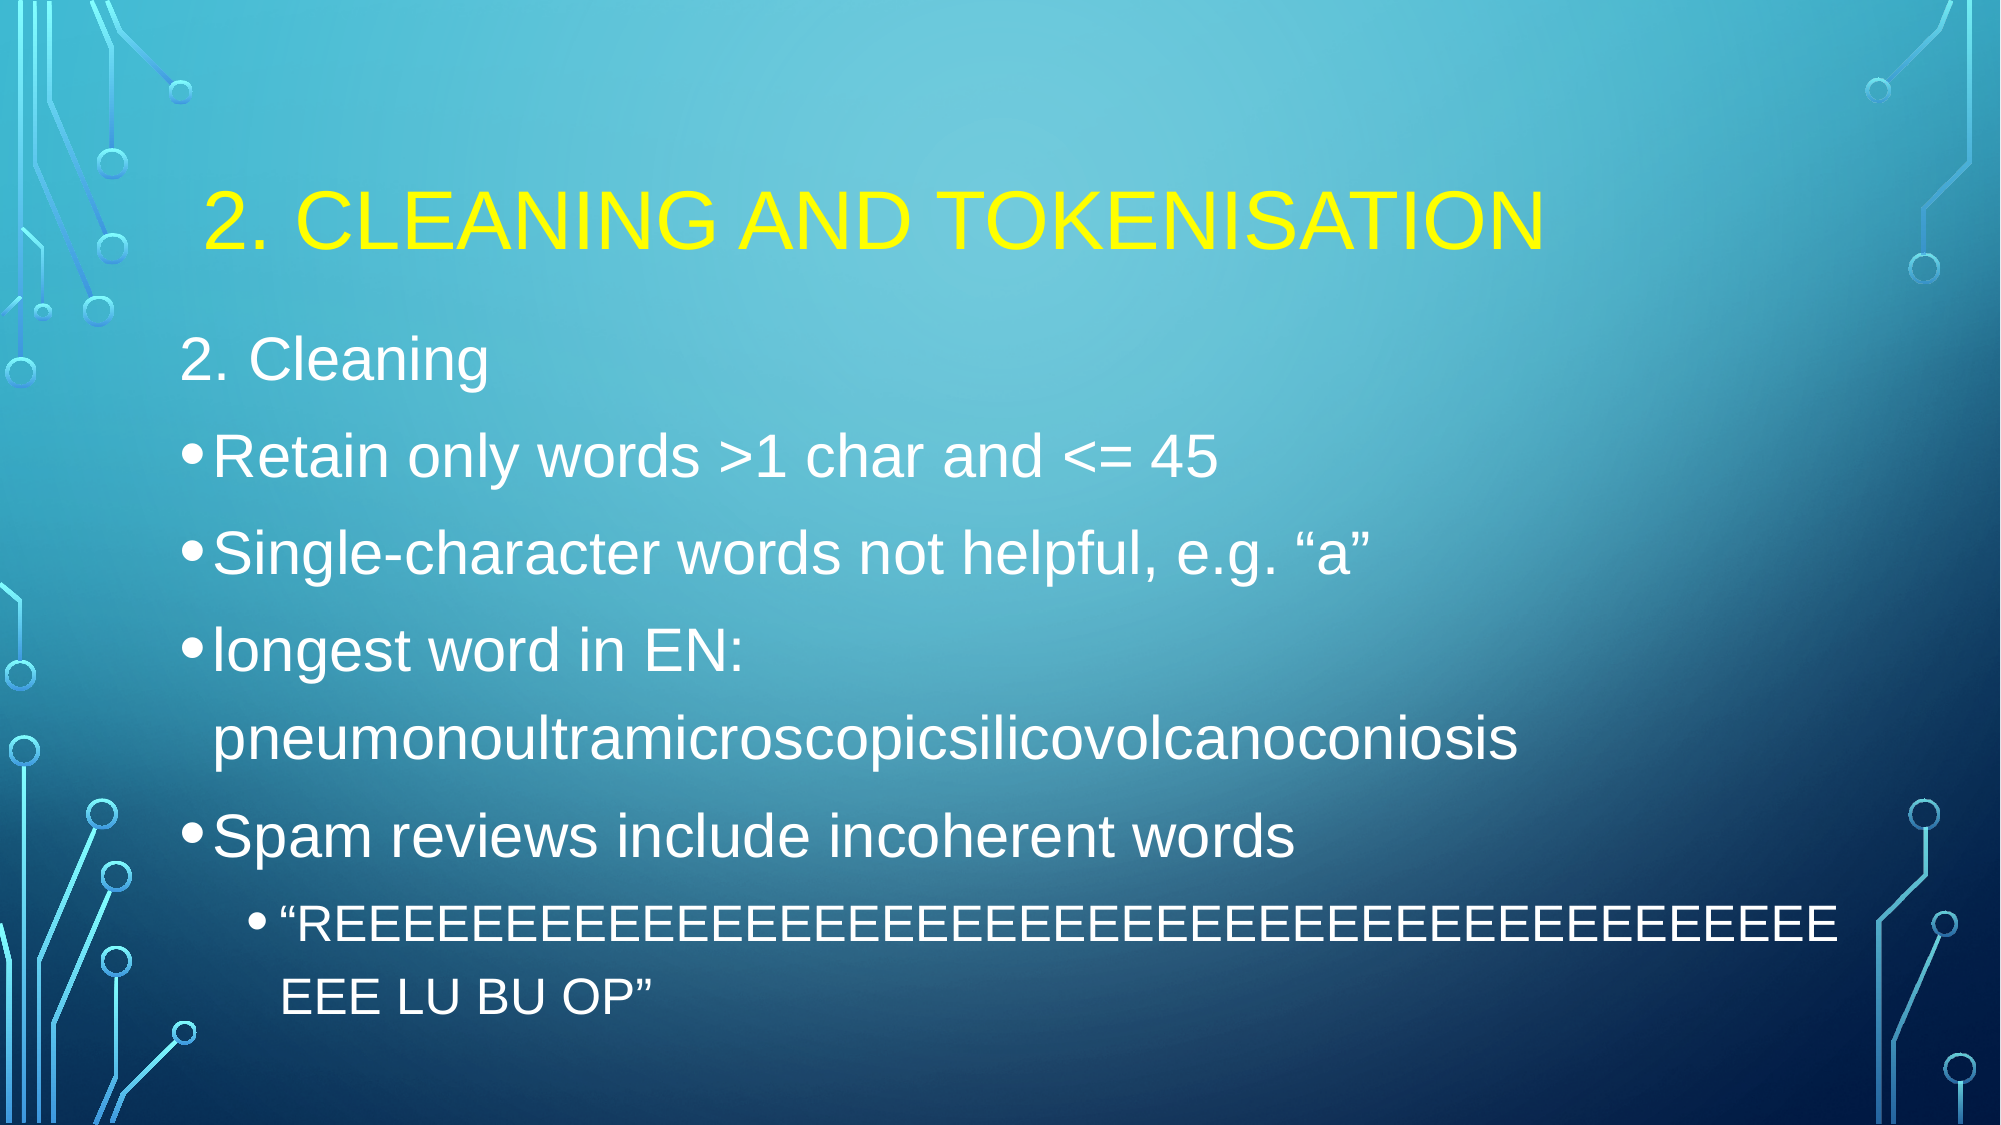

# 2. Cleaning and Tokenisation
2. Cleaning
Retain only words >1 char and <= 45
Single-character words not helpful, e.g. “a”
longest word in EN: pneumonoultramicroscopicsilicovolcanoconiosis
Spam reviews include incoherent words
“REEEEEEEEEEEEEEEEEEEEEEEEEEEEEEEEEEEEEEEEEEEEEEE LU BU OP”